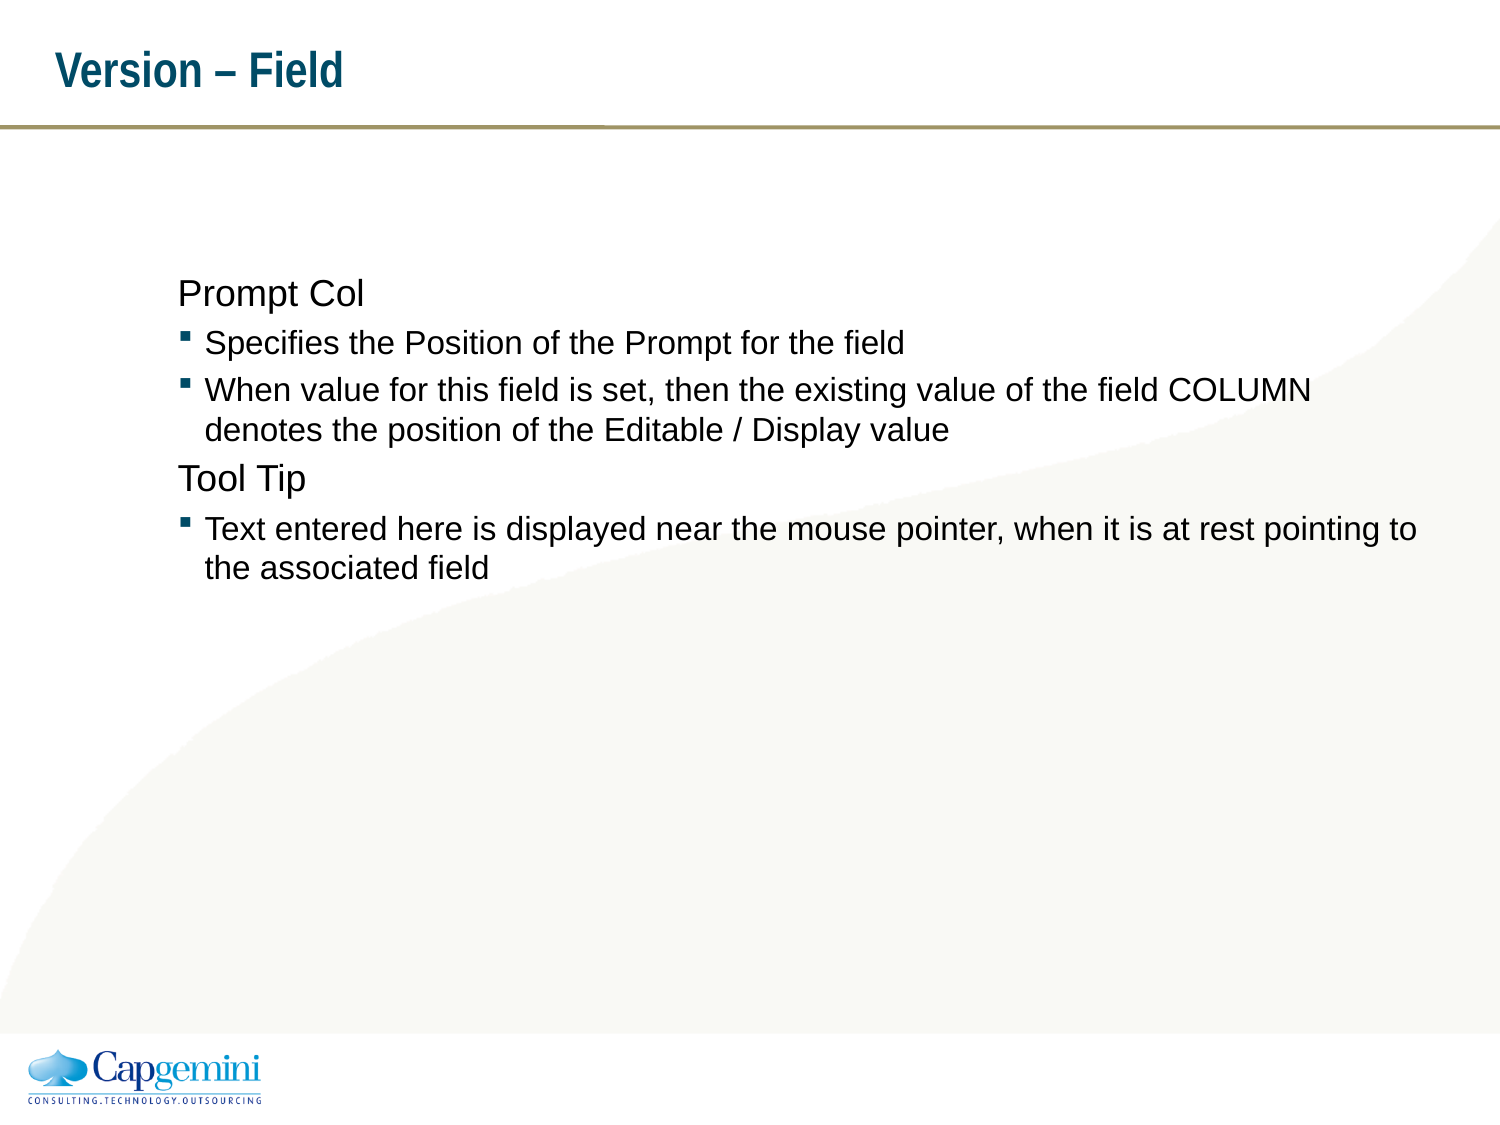

# Version – Field
Prompt Col
Specifies the Position of the Prompt for the field
When value for this field is set, then the existing value of the field COLUMN denotes the position of the Editable / Display value
Tool Tip
Text entered here is displayed near the mouse pointer, when it is at rest pointing to the associated field